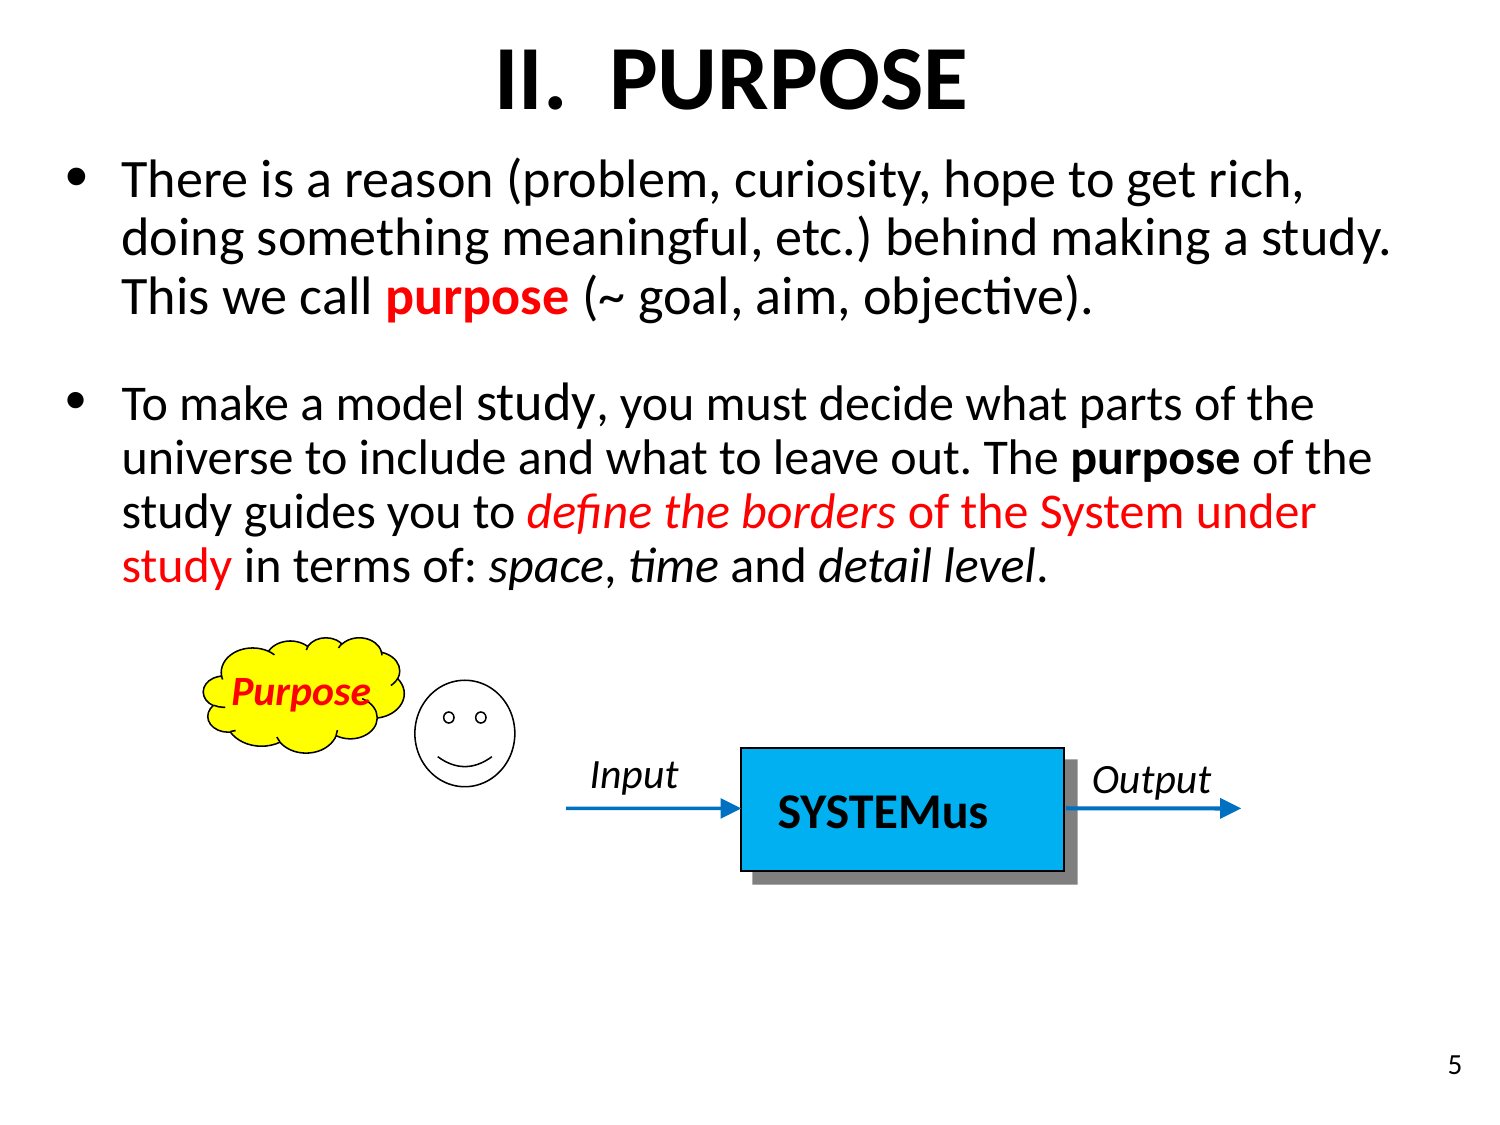

# II.  PURPOSE
There is a reason (problem, curiosity, hope to get rich, doing something meaningful, etc.) behind making a study. This we call purpose (~ goal, aim, objective).
To make a model study, you must decide what parts of the universe to include and what to leave out. The purpose of the study guides you to define the borders of the System under study in terms of: space, time and detail level.

Purpose
Input

SYSTEMus

Output

5